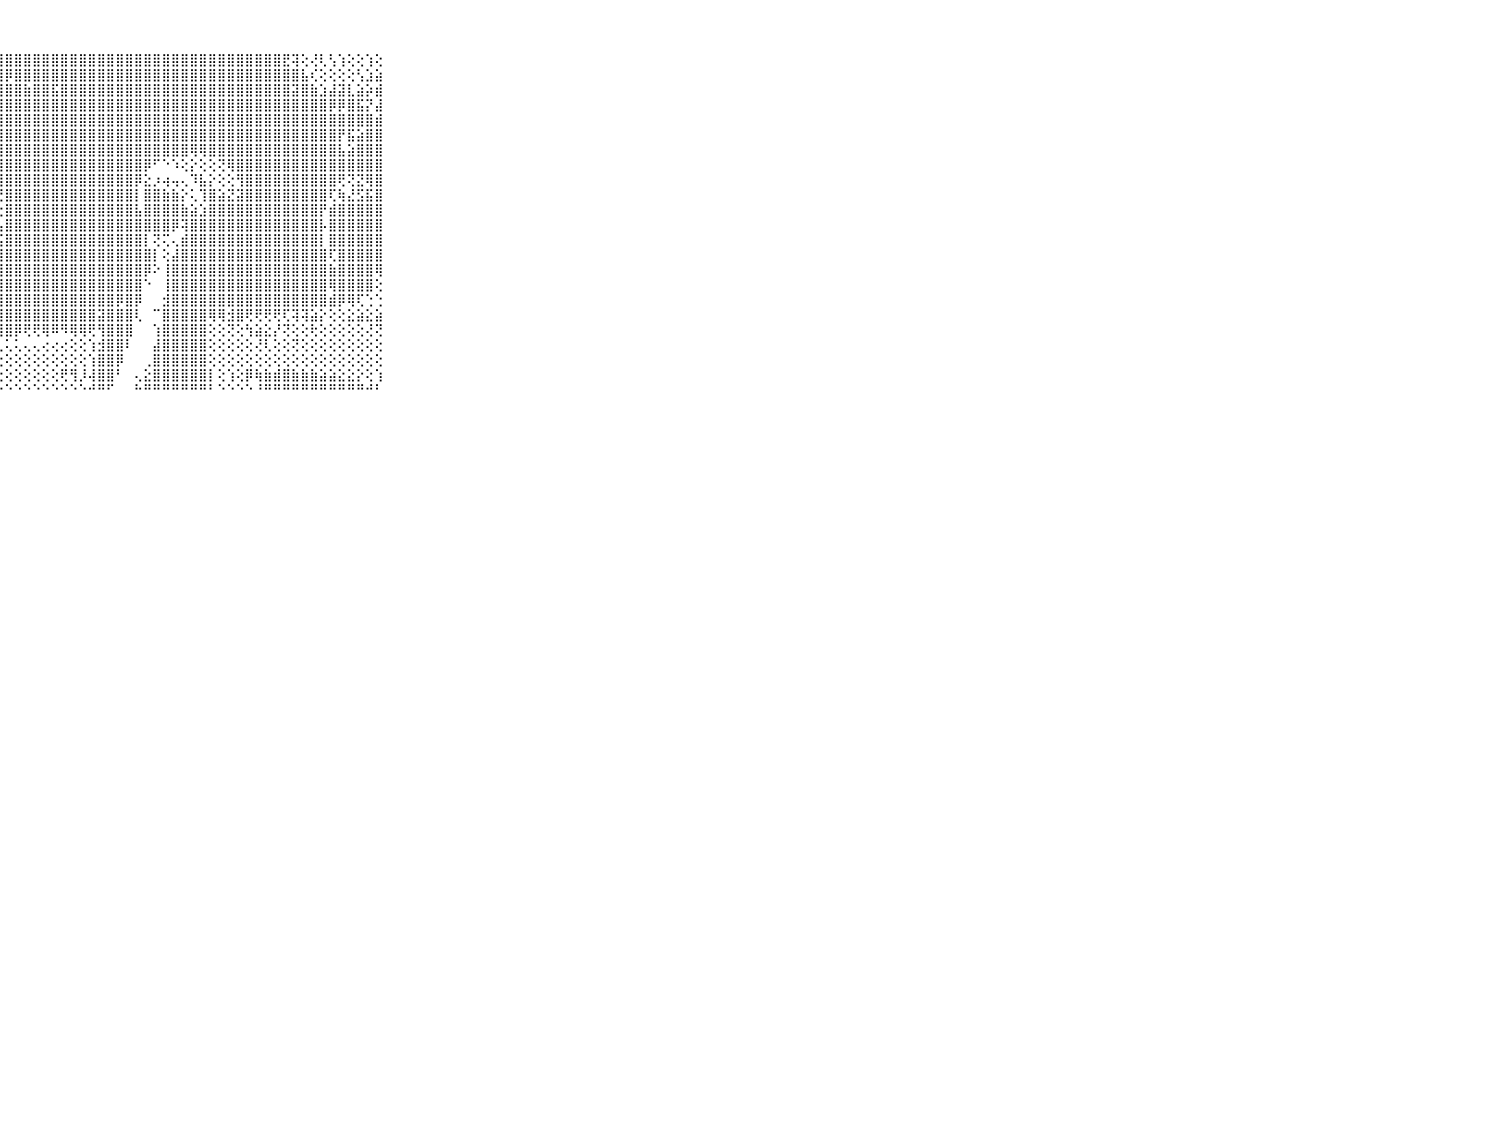

⠀⠀⠀⠀⠀⠀⠀⠀⠀⠀⠀⣿⣿⣿⣿⣿⣿⣿⢿⣿⣿⣿⣿⣿⣿⣿⣿⣿⣿⣿⣿⣿⣿⣿⣿⣿⣿⣿⣿⣿⣿⣿⣿⣿⣿⣿⣿⣿⣿⣿⣿⣿⣿⣿⣿⣿⣿⣿⣟⢽⢕⢜⢇⢣⢱⢕⢕⢱⢕⠀⠀⠀⠀⠀⠀⠀⠀⠀⠀⠀⠀
⠀⠀⠀⠀⠀⠀⠀⠀⠀⠀⠀⣿⣿⣿⣿⣿⣿⣿⣿⣿⣿⣿⣿⣿⣿⣿⣿⣿⡿⣿⣿⣿⣿⣿⣿⣿⣿⣿⣿⣿⣿⣿⣿⣿⣿⣿⣿⣿⣿⣿⣿⣿⣿⣿⣿⣿⣿⣿⣿⣿⣧⢎⢕⢕⢕⢕⢣⣱⣵⠀⠀⠀⠀⠀⠀⠀⠀⠀⠀⠀⠀
⠀⠀⠀⠀⠀⠀⠀⠀⠀⠀⠀⣿⣿⣿⣿⣿⣿⣿⣿⣿⣿⣿⣿⣿⣿⣿⣿⣿⣿⣿⣷⣿⣿⣯⣿⣿⣿⣿⣿⣿⣿⣿⣿⣿⣿⣿⣿⣿⣿⣿⣿⣿⣿⣿⣿⣿⣿⣿⣿⣽⣿⣷⣱⣼⣽⣇⣵⡵⣾⠀⠀⠀⠀⠀⠀⠀⠀⠀⠀⠀⠀
⠀⠀⠀⠀⠀⠀⠀⠀⠀⠀⠀⣿⣿⣿⣿⣿⣿⣿⣿⣿⣿⣿⣿⣿⣿⣿⣿⣿⣿⣿⣿⣿⣿⣿⣿⣿⣿⣿⣿⣿⣿⣿⣿⣿⣿⣿⣿⣿⣿⣿⣿⣿⣿⣿⣿⣿⣿⣿⣿⣿⣿⣿⣿⡿⡿⣿⣯⡝⣼⠀⠀⠀⠀⠀⠀⠀⠀⠀⠀⠀⠀
⠀⠀⠀⠀⠀⠀⠀⠀⠀⠀⠀⣿⣿⣿⣿⣿⣿⣿⡿⢿⢿⣿⣿⣿⣿⣿⣿⣿⣿⣿⣿⣿⣿⣿⣿⣿⣿⣿⣿⣿⣿⣿⣿⣿⣿⣿⣿⣿⣿⣿⣿⣿⣿⣿⣿⣿⣿⣿⣿⣿⣿⣿⣿⣿⣿⣿⣿⣿⣾⠀⠀⠀⠀⠀⠀⠀⠀⠀⠀⠀⠀
⠀⠀⠀⠀⠀⠀⠀⠀⠀⠀⠀⣿⣿⢟⢏⠝⠕⠕⠕⢕⣕⢜⢝⢻⣿⣿⣿⣿⣿⣿⣿⣿⣿⣿⣿⣿⣿⣿⣿⣿⣿⣿⣿⣿⣿⣿⣿⣿⣿⣿⣿⣿⣿⣿⣿⣿⣿⣿⣿⣿⣿⣿⣿⣿⡟⣯⣵⣿⣿⠀⠀⠀⠀⠀⠀⠀⠀⠀⠀⠀⠀
⠀⠀⠀⠀⠀⠀⠀⠀⠀⠀⠀⢏⢕⢕⢗⢒⢖⢳⢴⢤⢅⠙⢳⢕⡜⢻⣿⣿⣿⣿⣿⣿⣿⣿⣿⣿⣿⣿⣿⣿⣿⣿⣿⣿⣿⣿⣿⣿⢿⢿⣿⣿⣿⣿⣿⣿⣿⣿⣿⣿⣿⣿⣿⣿⣧⣵⣿⣿⣿⠀⠀⠀⠀⠀⠀⠀⠀⠀⠀⠀⠀
⠀⠀⠀⠀⠀⠀⠀⠀⠀⠀⠀⢕⢕⢕⢕⢕⢕⢕⢕⢑⢕⢕⢕⢕⢻⣇⢜⣿⣿⣿⣿⣿⣿⣿⣿⣿⣿⣿⣿⣿⣿⣿⣿⡿⠋⠑⠱⢕⡕⢕⢕⢝⢿⣿⣿⣿⣿⣿⣿⣿⣿⣿⣿⣿⣿⣿⣿⣿⣿⠀⠀⠀⠀⠀⠀⠀⠀⠀⠀⠀⠀
⠀⠀⠀⠀⠀⠀⠀⠀⠀⠀⠀⣷⣷⣷⣵⣵⣕⣕⣕⣕⡕⢕⢕⢕⢕⢹⣧⢹⣿⣿⣿⣿⣿⣿⣿⣿⣿⣿⣿⣿⣿⣿⡿⣕⡰⢴⢤⢄⠹⣧⡕⢕⢕⢻⣿⣿⣿⣿⣿⣿⣿⣿⣿⣿⢟⢝⣝⢿⣿⠀⠀⠀⠀⠀⠀⠀⠀⠀⠀⠀⠀
⠀⠀⠀⠀⠀⠀⠀⠀⠀⠀⠀⣿⣿⣿⣿⣿⣿⣿⣿⣿⣿⣷⣷⣷⣧⣵⣿⢜⣿⣿⣿⣿⣿⣿⣿⣿⣿⣿⣿⣿⣿⣿⡇⣿⣿⣷⣷⡕⢅⢹⣿⣵⣝⣽⣿⣿⣿⣿⣿⣿⣿⣿⣿⢏⢷⣜⣫⣯⣿⠀⠀⠀⠀⠀⠀⠀⠀⠀⠀⠀⠀
⠀⠀⠀⠀⠀⠀⠀⠀⠀⠀⠀⣿⣿⣿⣿⣿⣿⣿⣿⣿⣿⣿⣿⣿⣿⣿⣿⢕⣿⣿⣿⣿⣿⣿⣿⣿⣿⣿⣿⣿⣿⣿⣧⣿⣿⣿⣿⣷⣵⣱⣿⣿⣿⣿⣿⣿⣿⣿⣿⣿⣿⣿⡟⣾⣿⣿⣿⣿⣿⠀⠀⠀⠀⠀⠀⠀⠀⠀⠀⠀⠀
⠀⠀⠀⠀⠀⠀⠀⠀⠀⠀⠀⣿⣿⣿⣿⣿⣿⣿⣿⣿⣿⣿⣿⣿⣿⣿⣿⢣⣿⣿⣿⣿⣿⣿⣿⣿⣿⣿⣿⣿⣿⣿⣿⣿⣿⣿⡿⢽⣿⣿⣿⣿⣿⣿⣿⣿⣿⣿⣿⣿⣿⣿⡧⣿⣿⣿⣿⣿⣿⠀⠀⠀⠀⠀⠀⠀⠀⠀⠀⠀⠀
⠀⠀⠀⠀⠀⠀⠀⠀⠀⠀⠀⣿⣿⣿⣿⣿⣿⣿⣿⣿⣿⣿⣿⣿⣿⣿⡿⢪⣿⣿⣿⣿⣿⣿⣿⣿⣿⣿⣿⣿⣿⣿⣿⡇⢝⢍⢄⣾⣿⣿⣿⣿⣿⣿⣿⣿⣿⣿⣿⣿⣿⣿⡇⣿⣿⣿⣿⣿⣿⠀⠀⠀⠀⠀⠀⠀⠀⠀⠀⠀⠀
⠀⠀⠀⠀⠀⠀⠀⠀⠀⠀⠀⣿⣿⣿⣿⣿⣿⣿⣿⣿⣿⣿⣿⣿⣿⣿⡇⣽⣿⣿⣿⣿⣿⣿⣿⣿⣿⣿⣿⣿⣿⣿⣿⣿⡇⢕⣼⣿⣿⣿⣿⣿⣿⣿⣿⣿⣿⣿⣿⣿⣿⣿⣿⢏⣿⣿⣿⣿⣿⠀⠀⠀⠀⠀⠀⠀⠀⠀⠀⠀⠀
⠀⠀⠀⠀⠀⠀⠀⠀⠀⠀⠀⣿⣿⣿⣿⣿⣿⣿⣿⣿⣿⣿⣿⣿⣿⣿⡇⣿⣿⣿⣿⣿⣿⣿⣿⣿⣿⣿⣿⣿⣿⣿⣿⡿⠕⢸⣿⣿⣿⣿⣿⣿⣿⣿⣿⣿⣿⣿⣿⣿⣿⣿⣿⣷⣿⣿⣿⣿⢿⠀⠀⠀⠀⠀⠀⠀⠀⠀⠀⠀⠀
⠀⠀⠀⠀⠀⠀⠀⠀⠀⠀⠀⣿⣿⣿⣿⣿⣿⣿⣿⣿⣿⣿⣿⣿⣿⣿⡇⣿⣿⣿⣿⣿⣿⣿⣿⣿⣿⣿⣿⣿⣿⣿⣿⠑⠀⢸⣿⣿⣿⣿⣿⣿⣿⣿⣿⣿⣿⣿⣿⣿⣿⣿⣿⢿⣿⣿⣿⣿⢕⠀⠀⠀⠀⠀⠀⠀⠀⠀⠀⠀⠀
⠀⠀⠀⠀⠀⠀⠀⠀⠀⠀⠀⣿⣿⣿⣿⣿⣿⣿⣿⣿⣿⣿⣿⣿⣿⣿⡇⣿⣿⣿⣿⣿⣿⣿⣿⣿⣿⣿⣿⣿⡿⣿⡿⠀⠀⣺⣿⣿⣿⣿⣿⣿⣿⣿⣿⣿⣿⣿⣿⣿⣿⣿⣿⣾⡿⢿⢏⢑⢑⠀⠀⠀⠀⠀⠀⠀⠀⠀⠀⠀⠀
⠀⠀⠀⠀⠀⠀⠀⠀⠀⠀⠀⢿⢿⢿⢿⢿⢿⢿⢿⢿⣿⣿⣿⣿⡿⢿⢇⢿⣿⣿⣿⣿⣿⣿⣿⣿⣿⣿⣽⣿⣿⣿⢇⠀⠉⣿⣿⣿⣿⣿⢿⢿⣺⣿⢟⢟⢟⢟⢏⢽⢽⣵⡕⢕⢕⣕⣵⣕⣵⠀⠀⠀⠀⠀⠀⠀⠀⠀⠀⠀⠀
⠀⠀⠀⠀⠀⠀⠀⠀⠀⠀⠀⢳⣳⣷⣷⣷⣷⡷⢷⢮⢽⢕⢕⣕⣕⣕⣕⣸⣿⡿⢟⢟⢿⠿⠻⢿⢿⢟⢻⣿⣿⣿⠀⠀⢱⣿⣿⣿⣿⣿⢕⢕⢝⢕⢳⣵⣕⡜⢝⢕⢕⢗⢕⢕⢕⢕⢕⢜⢝⠀⠀⠀⠀⠀⠀⠀⠀⠀⠀⠀⠀
⠀⠀⠀⠀⠀⠀⠀⠀⠀⠀⠀⣵⣿⣿⡿⢿⢷⠿⠿⠟⠟⢛⢛⢋⢙⢙⢍⢁⢅⢅⢄⢄⢔⢔⢔⢕⢕⢱⣺⣿⣿⠇⠀⠀⣼⣿⣿⣿⣿⣿⢕⢕⢕⢕⢕⢜⢇⢕⢕⢝⢕⢕⢕⢕⢕⢕⢕⢕⢕⠀⠀⠀⠀⠀⠀⠀⠀⠀⠀⠀⠀
⠀⠀⠀⠀⠀⠀⠀⠀⠀⠀⠀⢀⢄⢔⢔⢕⢕⢕⢕⢕⢕⢕⢕⢕⢕⢕⢕⢕⢕⢕⢕⢕⢕⢕⢕⢕⢕⢱⣿⣿⡿⠀⠀⢀⣿⣿⣿⣿⣿⣿⢕⢕⢕⢕⢕⢕⢕⢕⢕⢕⢕⢕⢕⢕⢕⢕⢕⢕⢕⠀⠀⠀⠀⠀⠀⠀⠀⠀⠀⠀⠀
⠀⠀⠀⠀⠀⠀⠀⠀⠀⠀⠀⢕⢕⢕⢕⢕⢕⢕⢕⢕⢕⢕⢕⢕⢕⢕⢕⢕⢕⢕⢕⢕⢕⢕⢟⢻⡸⢼⣿⣿⠃⠀⢄⣕⣿⣿⣿⣿⣿⣿⡇⢕⢱⢕⡿⢷⣷⣾⣿⣷⣷⣷⣵⣵⣕⣕⡕⢕⢱⠀⠀⠀⠀⠀⠀⠀⠀⠀⠀⠀⠀
⠀⠀⠀⠀⠀⠀⠀⠀⠀⠀⠀⠑⠑⠑⠑⠑⠑⠑⠑⠑⠑⠑⠑⠑⠑⠑⠑⠑⠑⠑⠑⠑⠑⠑⠑⠑⠑⠚⠛⠋⠀⠀⠓⠛⠛⠛⠛⠛⠛⠛⠃⠑⠑⠑⠑⠘⠛⠛⠛⠛⠛⠛⠛⠛⠛⠛⠛⠚⠃⠀⠀⠀⠀⠀⠀⠀⠀⠀⠀⠀⠀